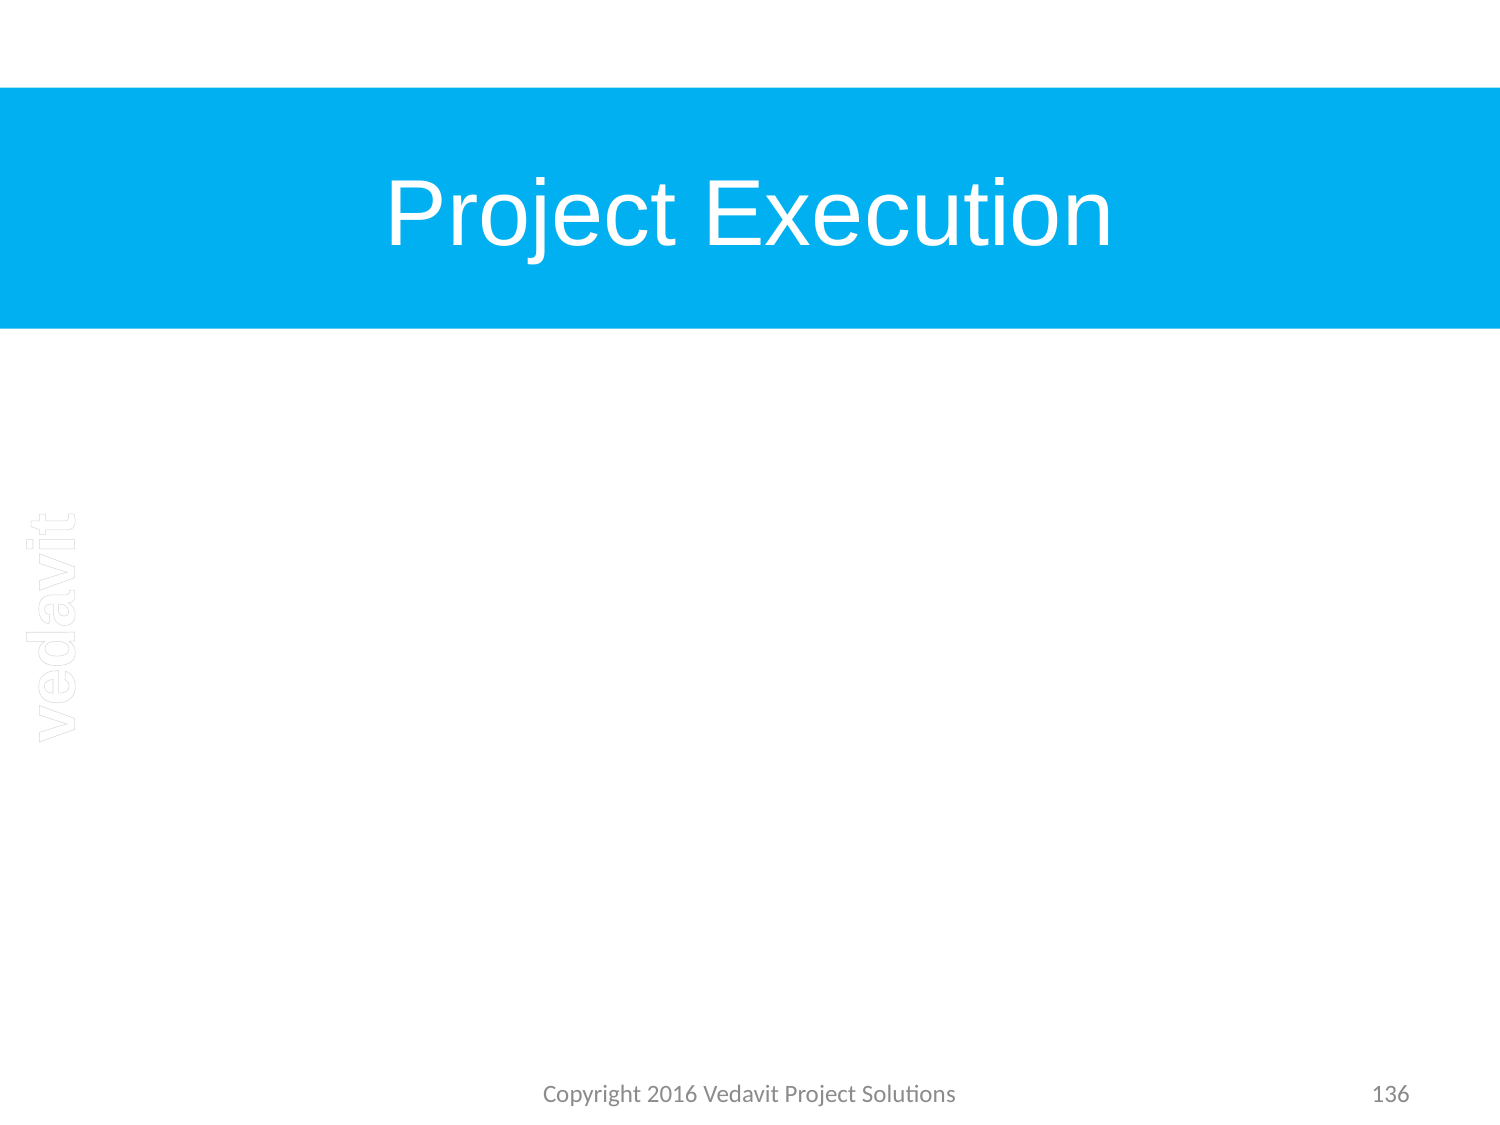

# Project Execution
Copyright 2016 Vedavit Project Solutions
136